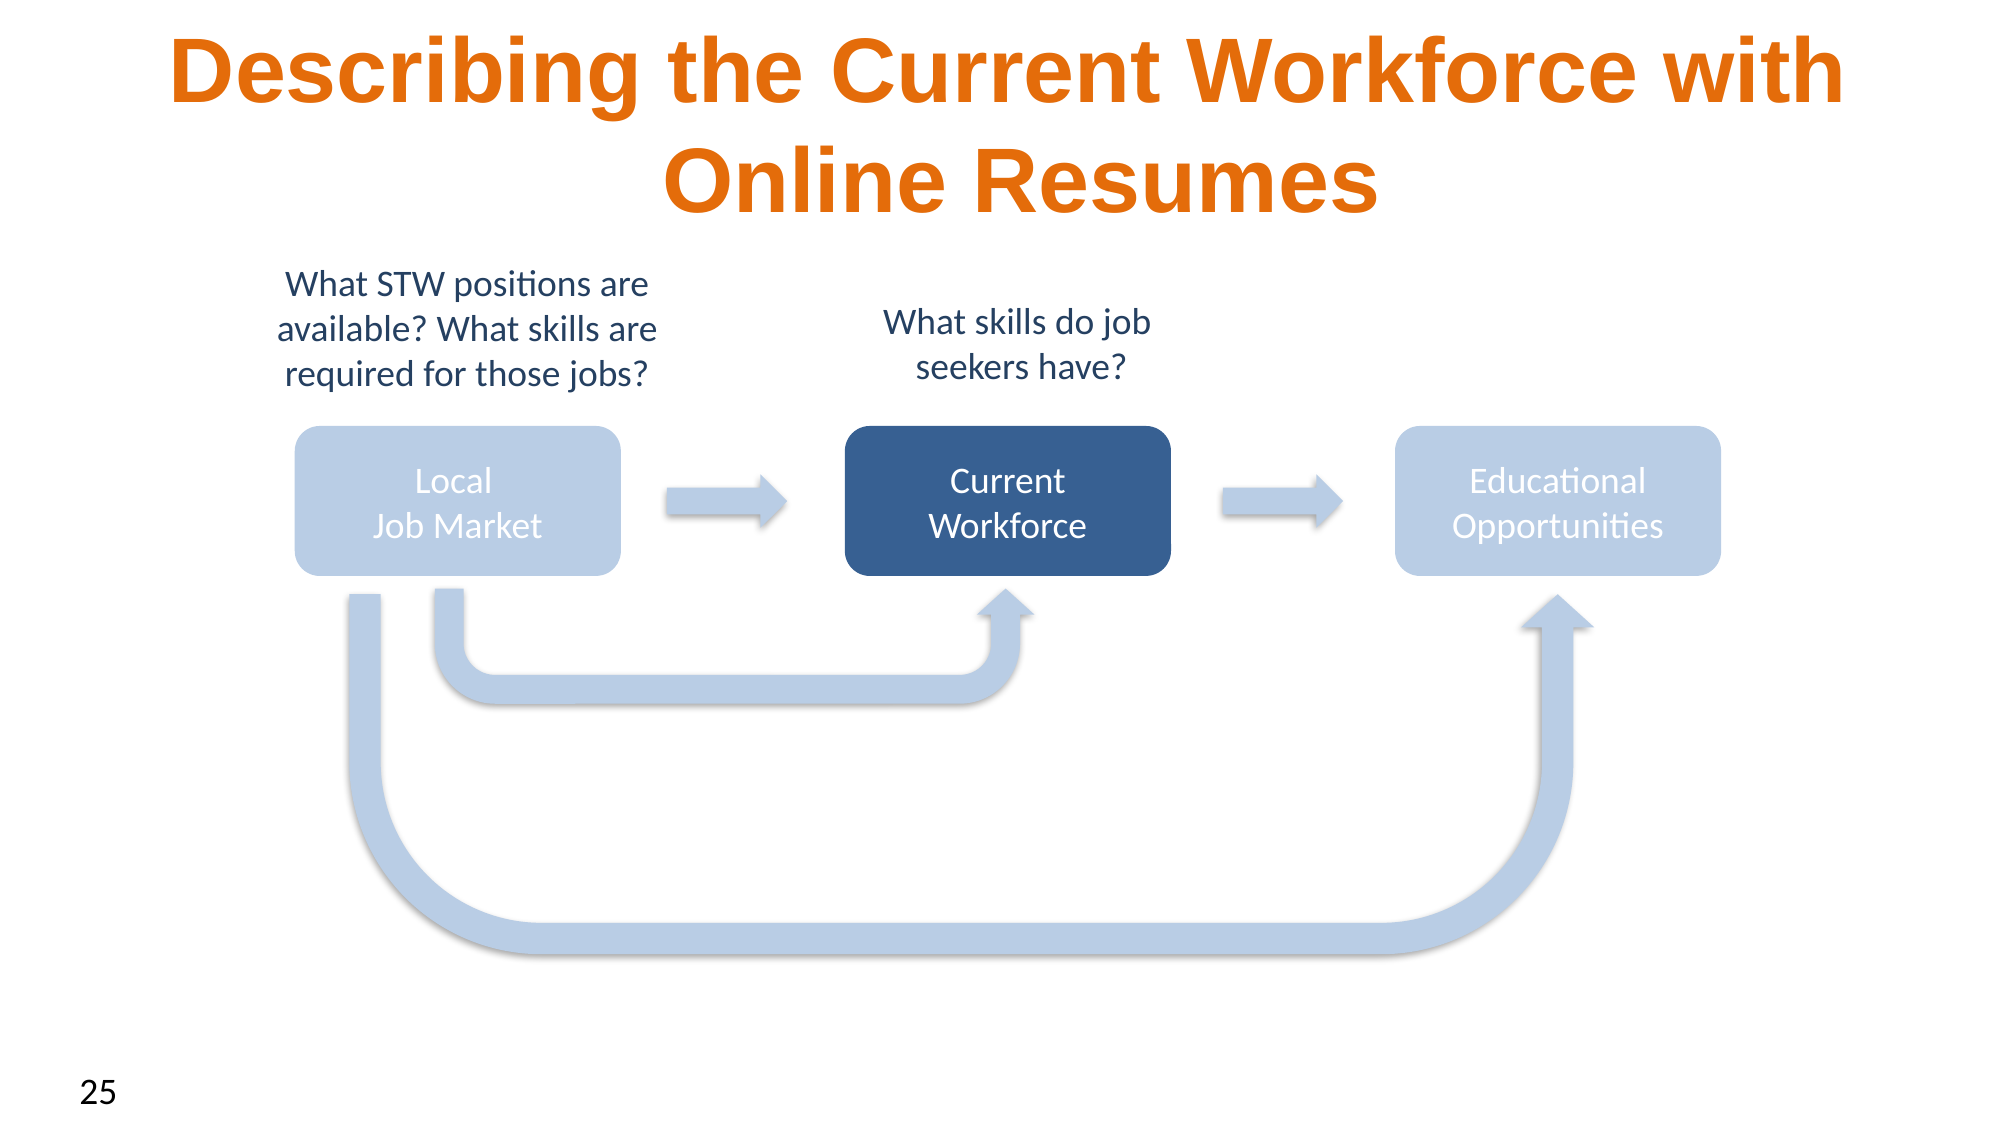

# Describing the Current Workforce with Online Resumes
What STW positions are
available? What skills are required for those jobs?
What skills do job
seekers have?
Local
Job Market
Current Workforce
Educational Opportunities

25